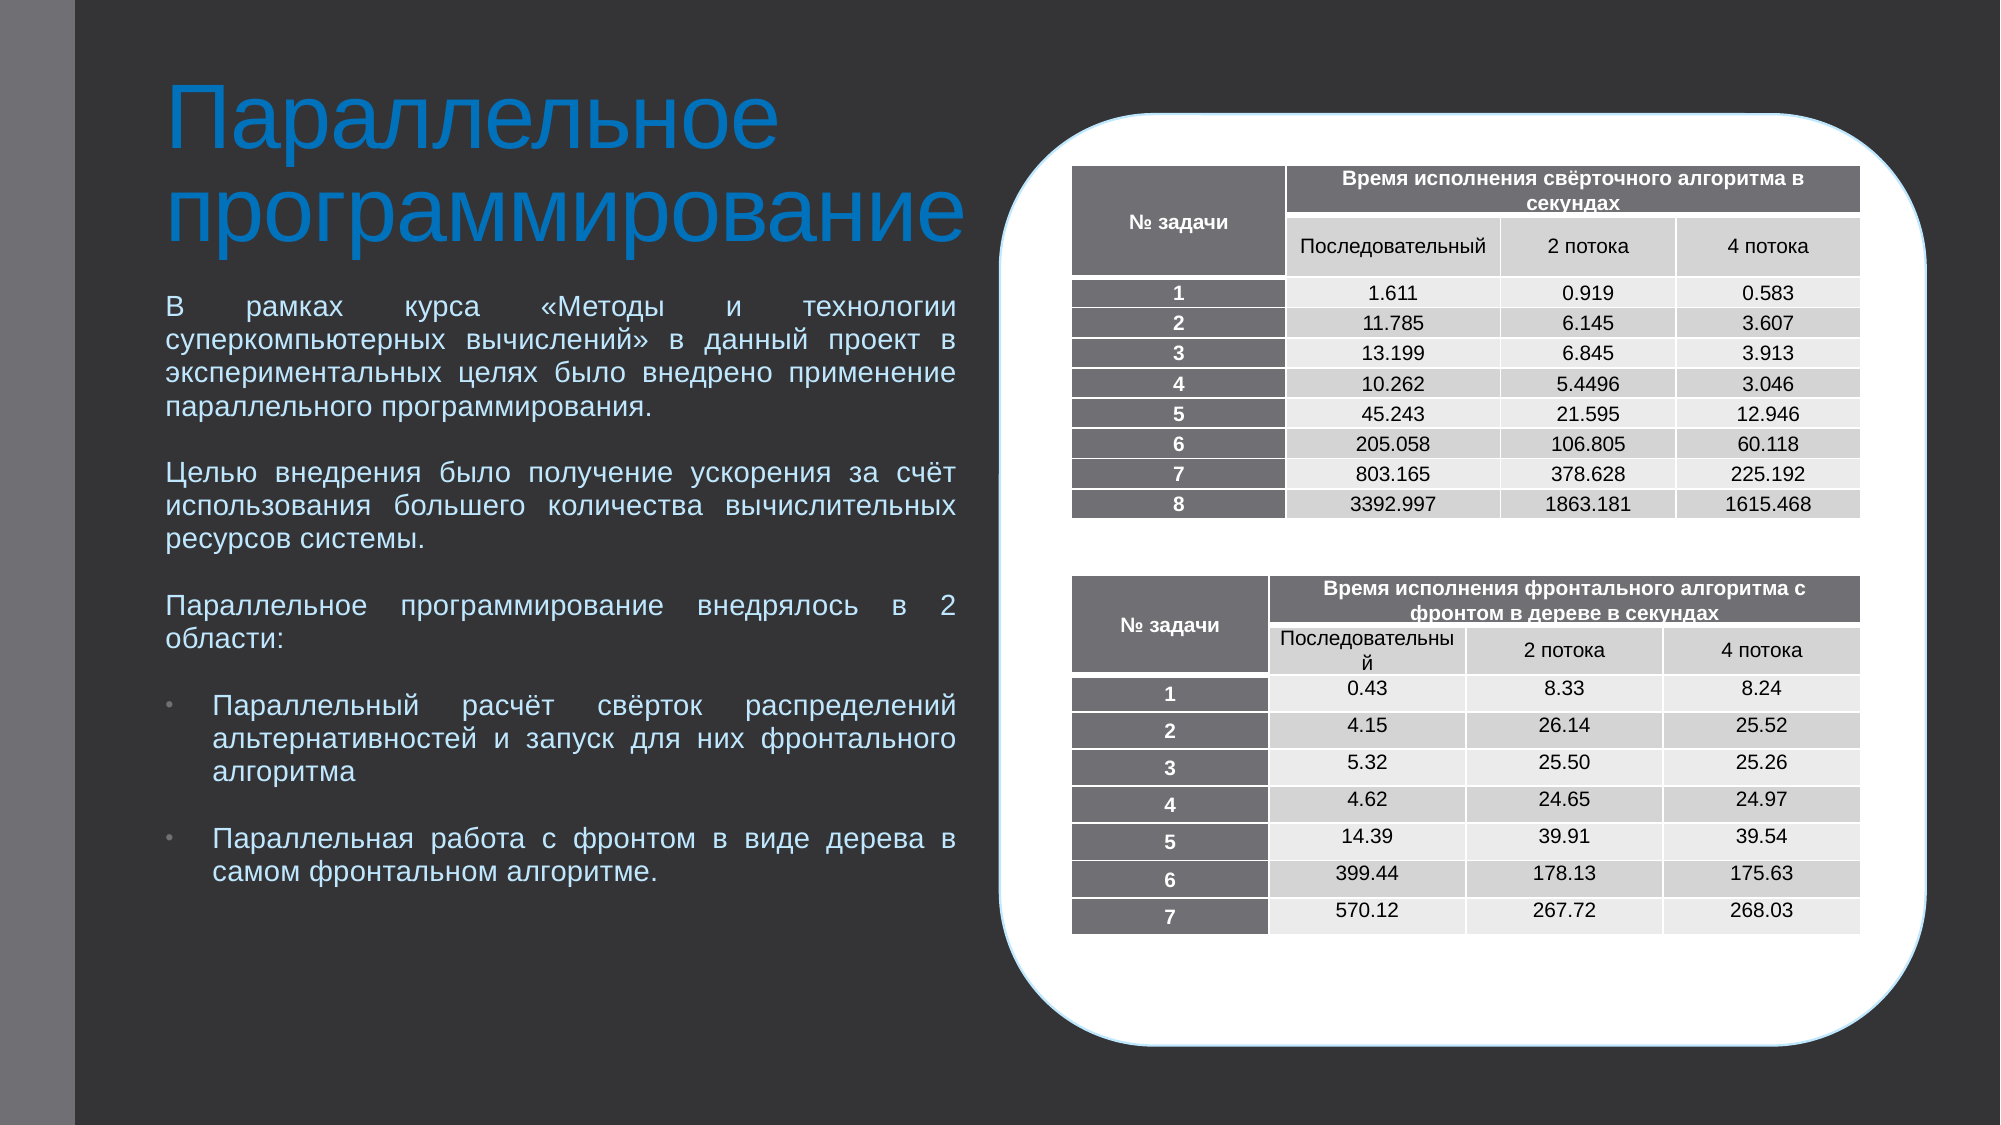

# Параллельное программирование

| № задачи | Время исполнения свёрточного алгоритма в секундах |  |  |
| --- | --- | --- | --- |
|  | Последовательный | 2 потока | 4 потока |
| 1 | 1.611 | 0.919 | 0.583 |
| 2 | 11.785 | 6.145 | 3.607 |
| 3 | 13.199 | 6.845 | 3.913 |
| 4 | 10.262 | 5.4496 | 3.046 |
| 5 | 45.243 | 21.595 | 12.946 |
| 6 | 205.058 | 106.805 | 60.118 |
| 7 | 803.165 | 378.628 | 225.192 |
| 8 | 3392.997 | 1863.181 | 1615.468 |
В рамках курса «Методы и технологии суперкомпьютерных вычислений» в данный проект в экспериментальных целях было внедрено применение параллельного программирования.
Целью внедрения было получение ускорения за счёт использования большего количества вычислительных ресурсов системы.
Параллельное программирование внедрялось в 2 области:
Параллельный расчёт свёрток распределений альтернативностей и запуск для них фронтального алгоритма
Параллельная работа с фронтом в виде дерева в самом фронтальном алгоритме.

| № задачи | Время исполнения фронтального алгоритма с фронтом в дереве в секундах |  |  |
| --- | --- | --- | --- |
|  | Последовательный | 2 потока | 4 потока |
| 1 | 0.43 | 8.33 | 8.24 |
| 2 | 4.15 | 26.14 | 25.52 |
| 3 | 5.32 | 25.50 | 25.26 |
| 4 | 4.62 | 24.65 | 24.97 |
| 5 | 14.39 | 39.91 | 39.54 |
| 6 | 399.44 | 178.13 | 175.63 |
| 7 | 570.12 | 267.72 | 268.03 |